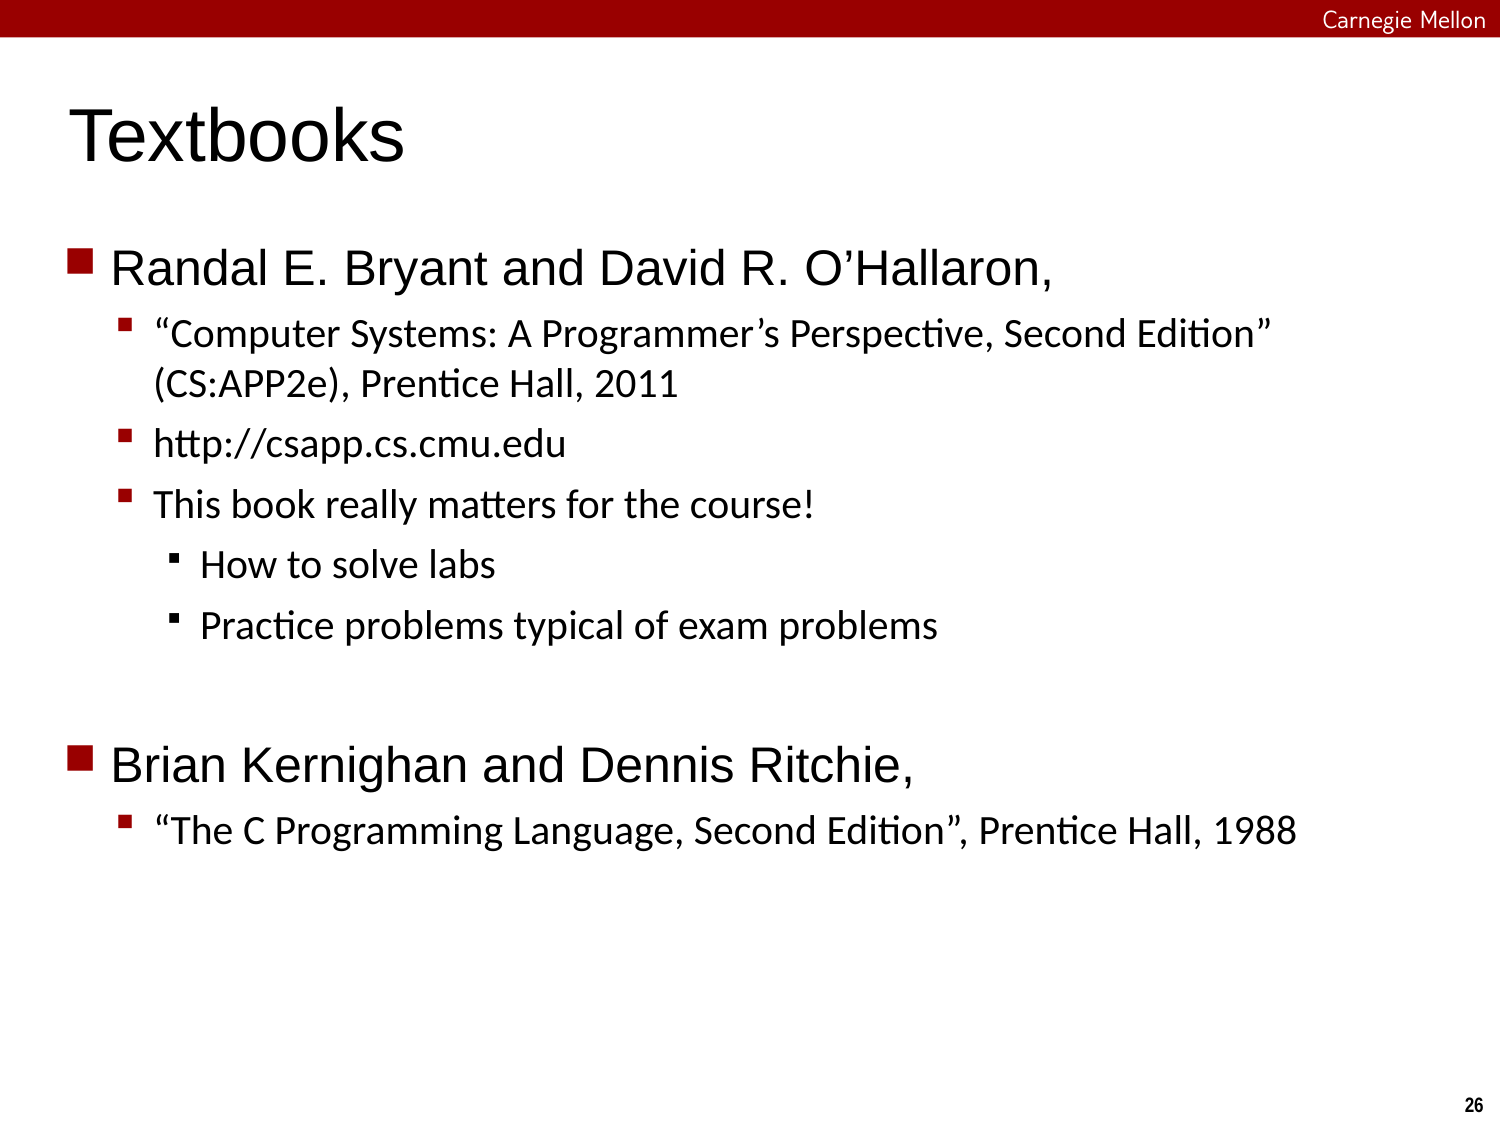

Carnegie Mellon
# Textbooks
Randal E. Bryant and David R. O’Hallaron,
“Computer Systems: A Programmer’s Perspective, Second Edition” (CS:APP2e), Prentice Hall, 2011
http://csapp.cs.cmu.edu
This book really matters for the course!
How to solve labs
Practice problems typical of exam problems

Brian Kernighan and Dennis Ritchie,
“The C Programming Language, Second Edition”, Prentice Hall, 1988